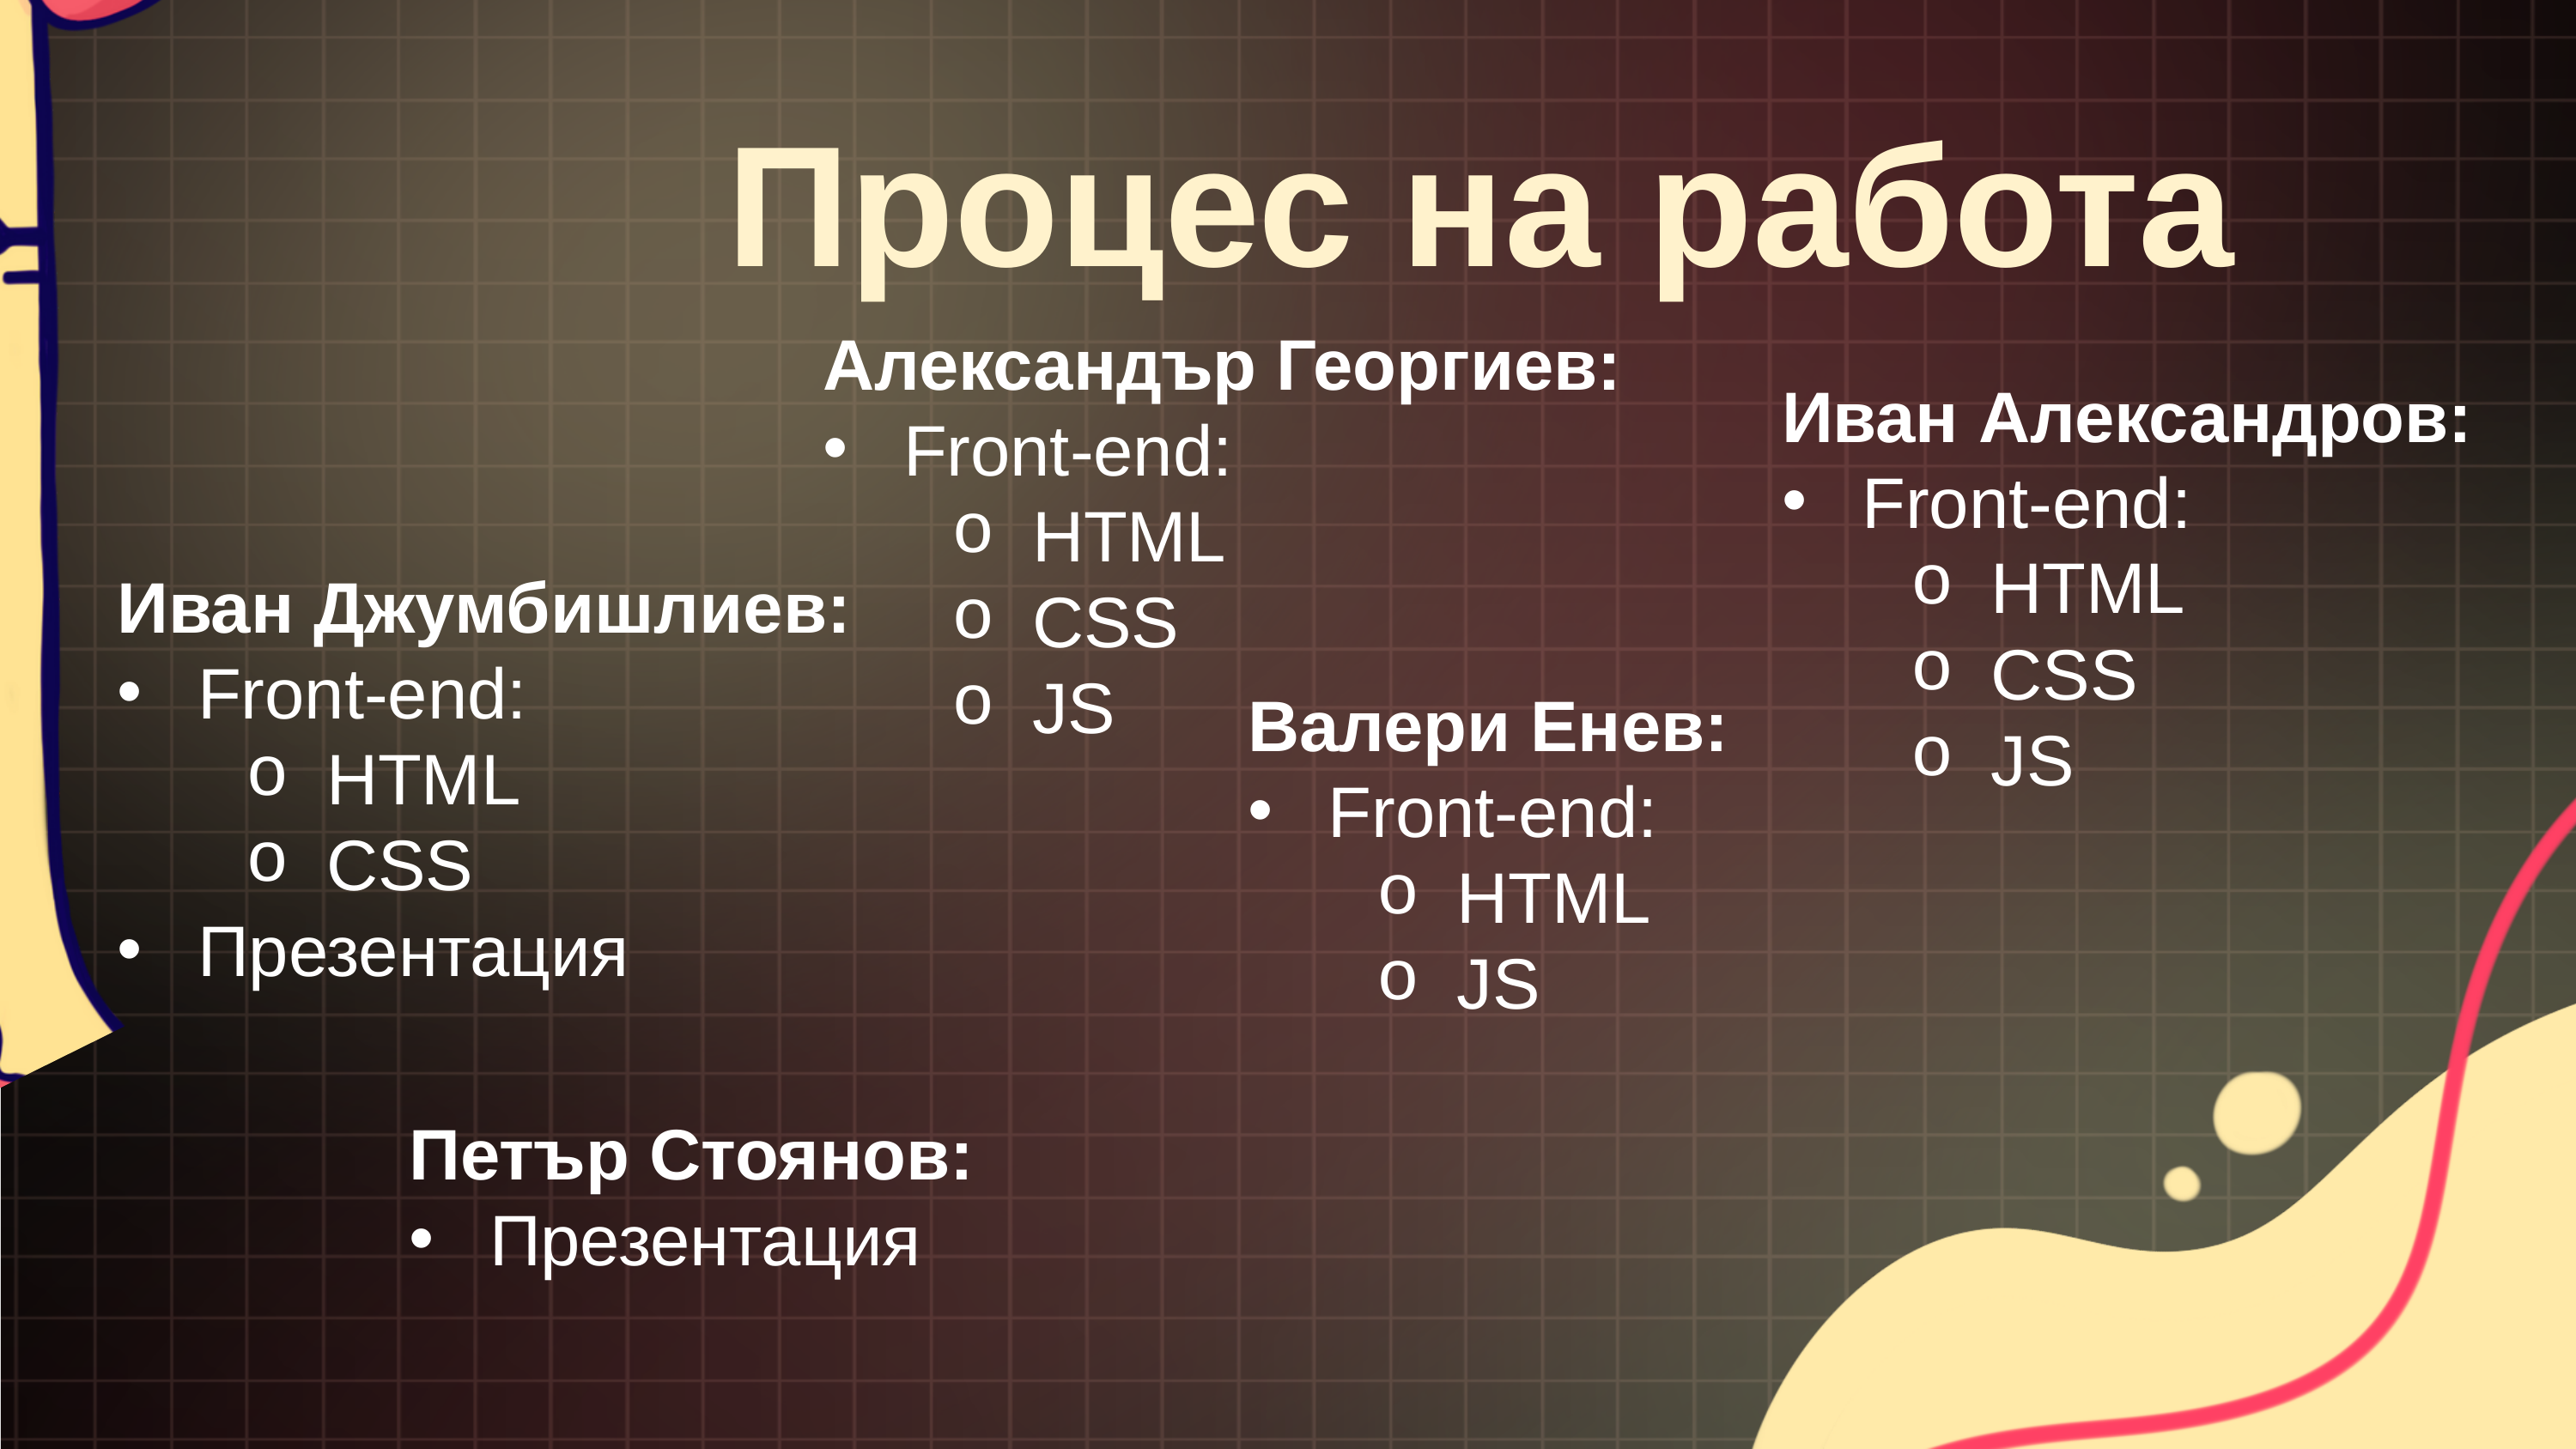

Процес на работа
Александър Георгиев:
Front-end:
HTML
CSS
JS
Иван Александров:
Front-end:
HTML
CSS
JS
Иван Джумбишлиев:
Front-end:
HTML
CSS
Презентация

Валери Енев:
Front-end:
HTML
JS
Петър Стоянов:
Презентация